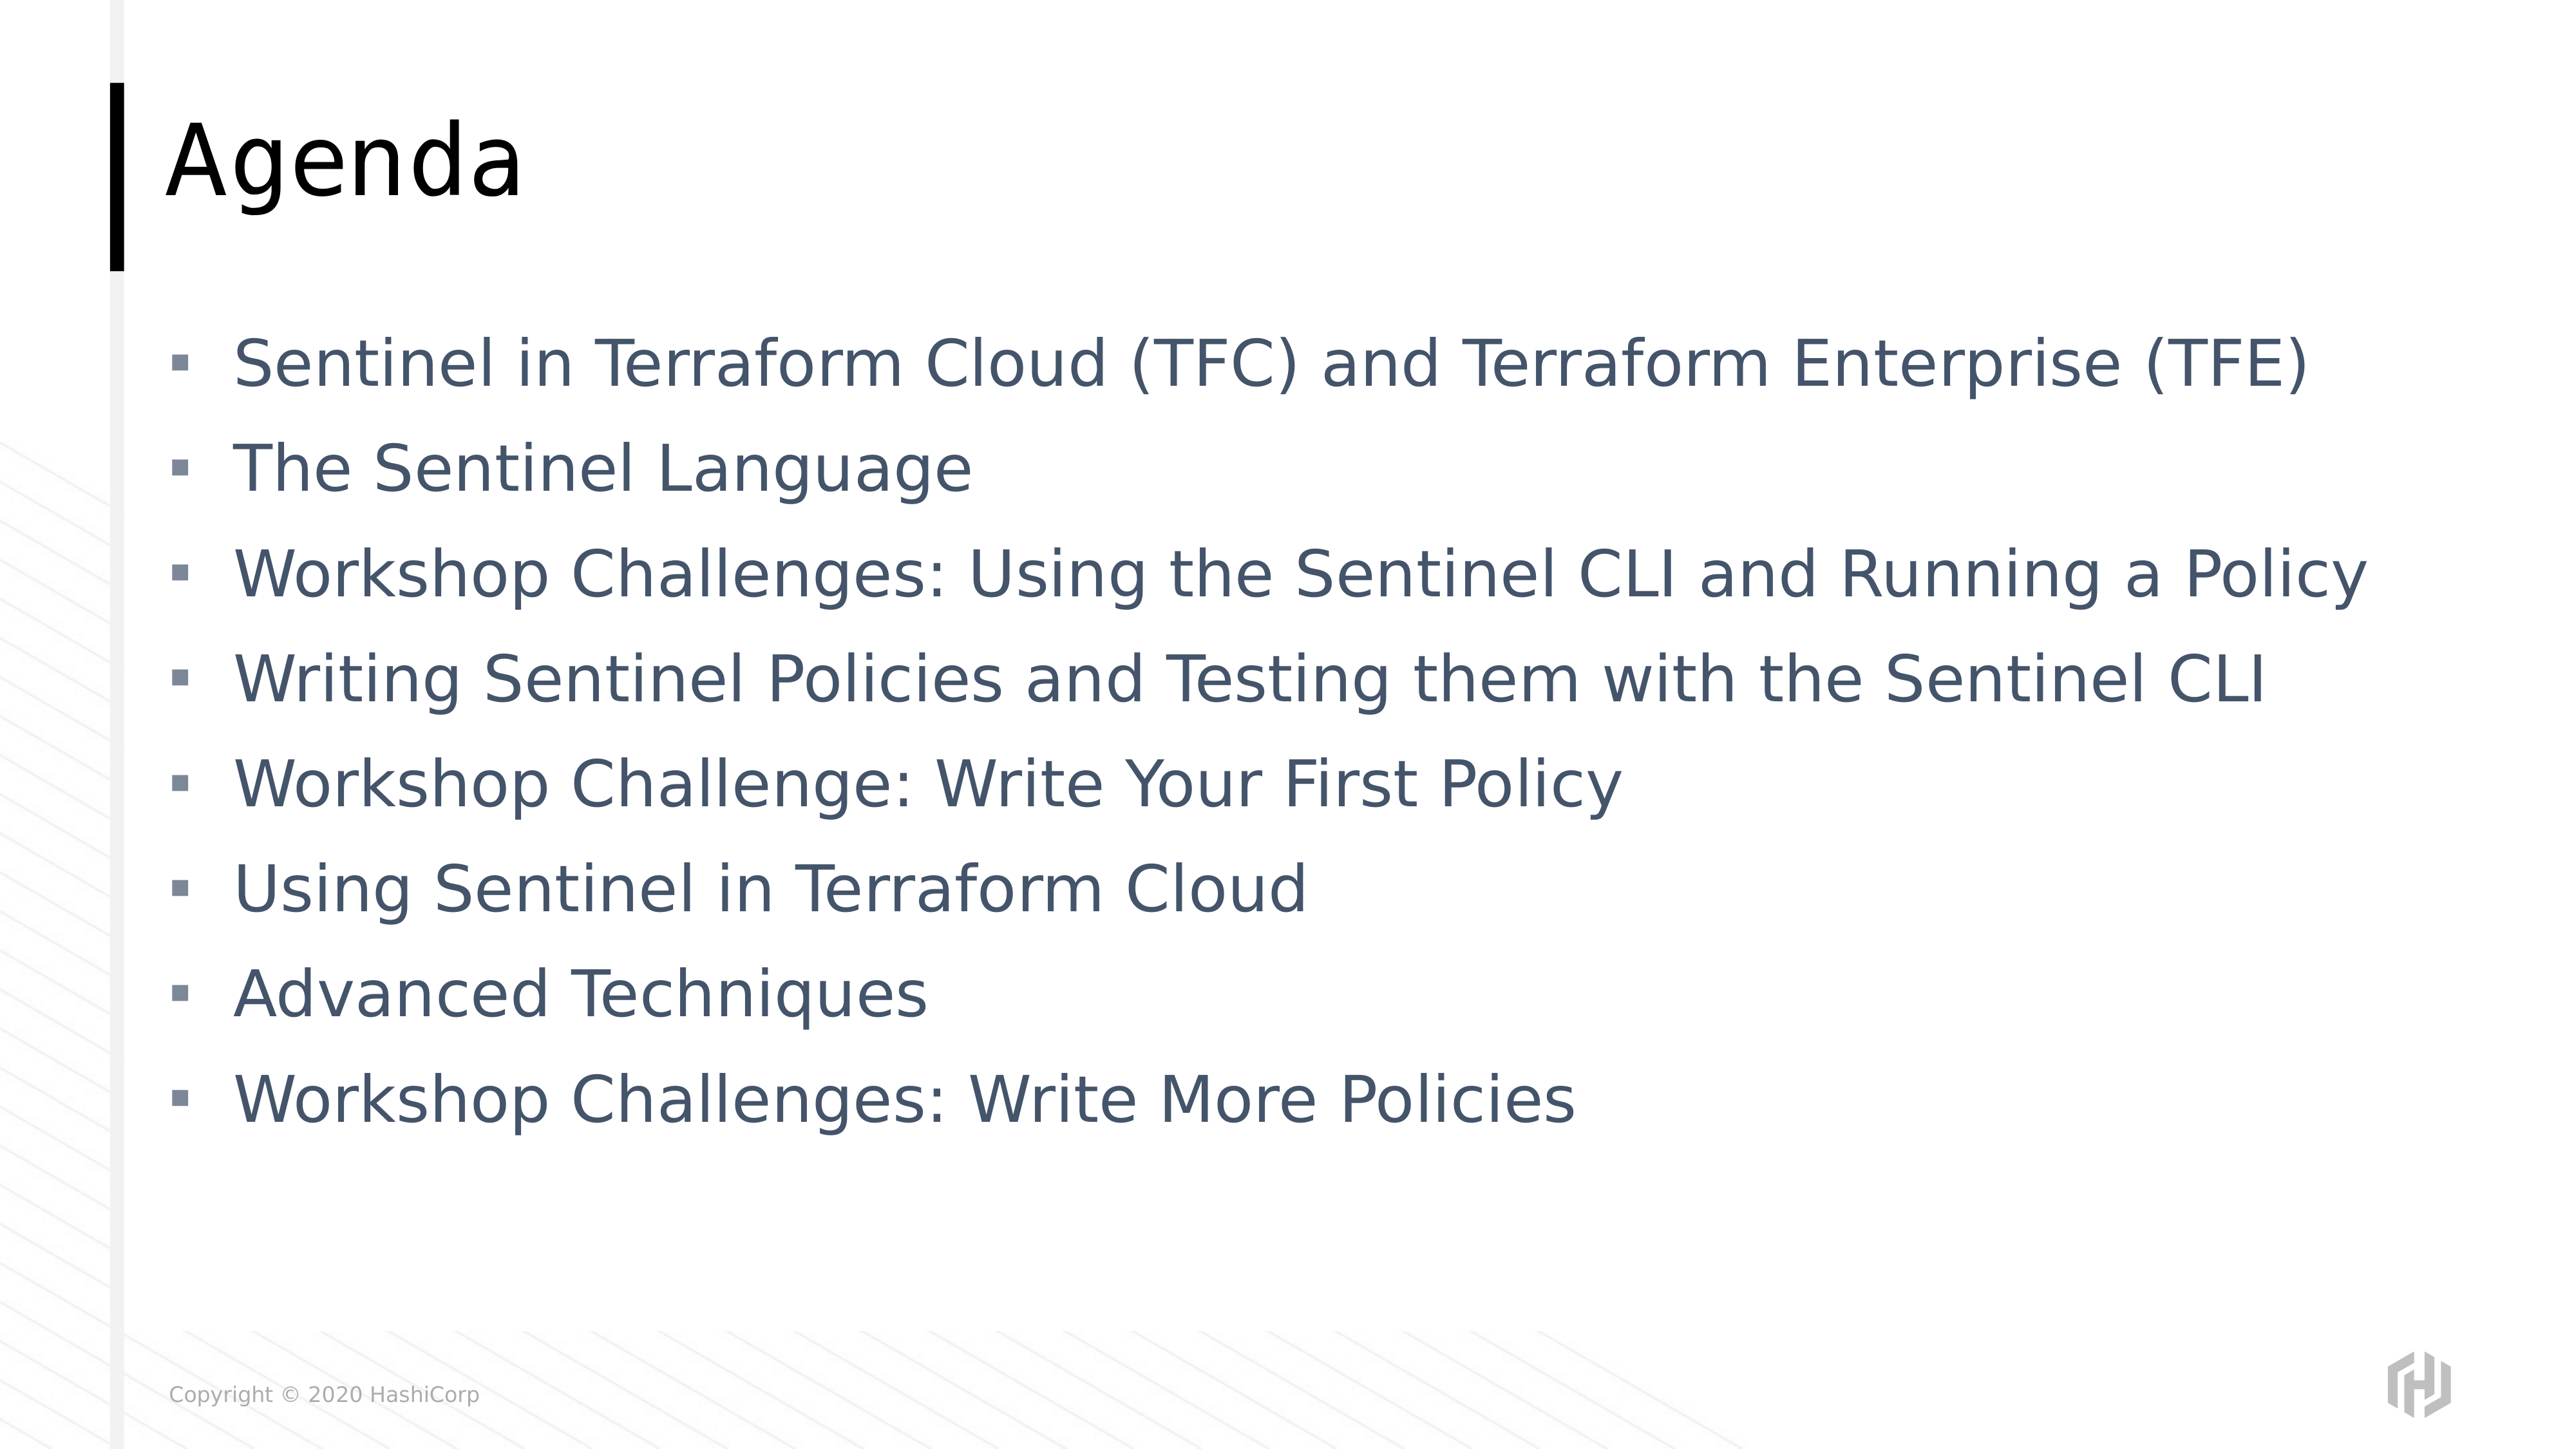

# Agenda
Sentinel in Terraform Cloud (TFC) and Terraform Enterprise (TFE)
The Sentinel Language
Workshop Challenges: Using the Sentinel CLI and Running a Policy
Writing Sentinel Policies and Testing them with the Sentinel CLI
Workshop Challenge: Write Your First Policy
Using Sentinel in Terraform Cloud
Advanced Techniques
Workshop Challenges: Write More Policies